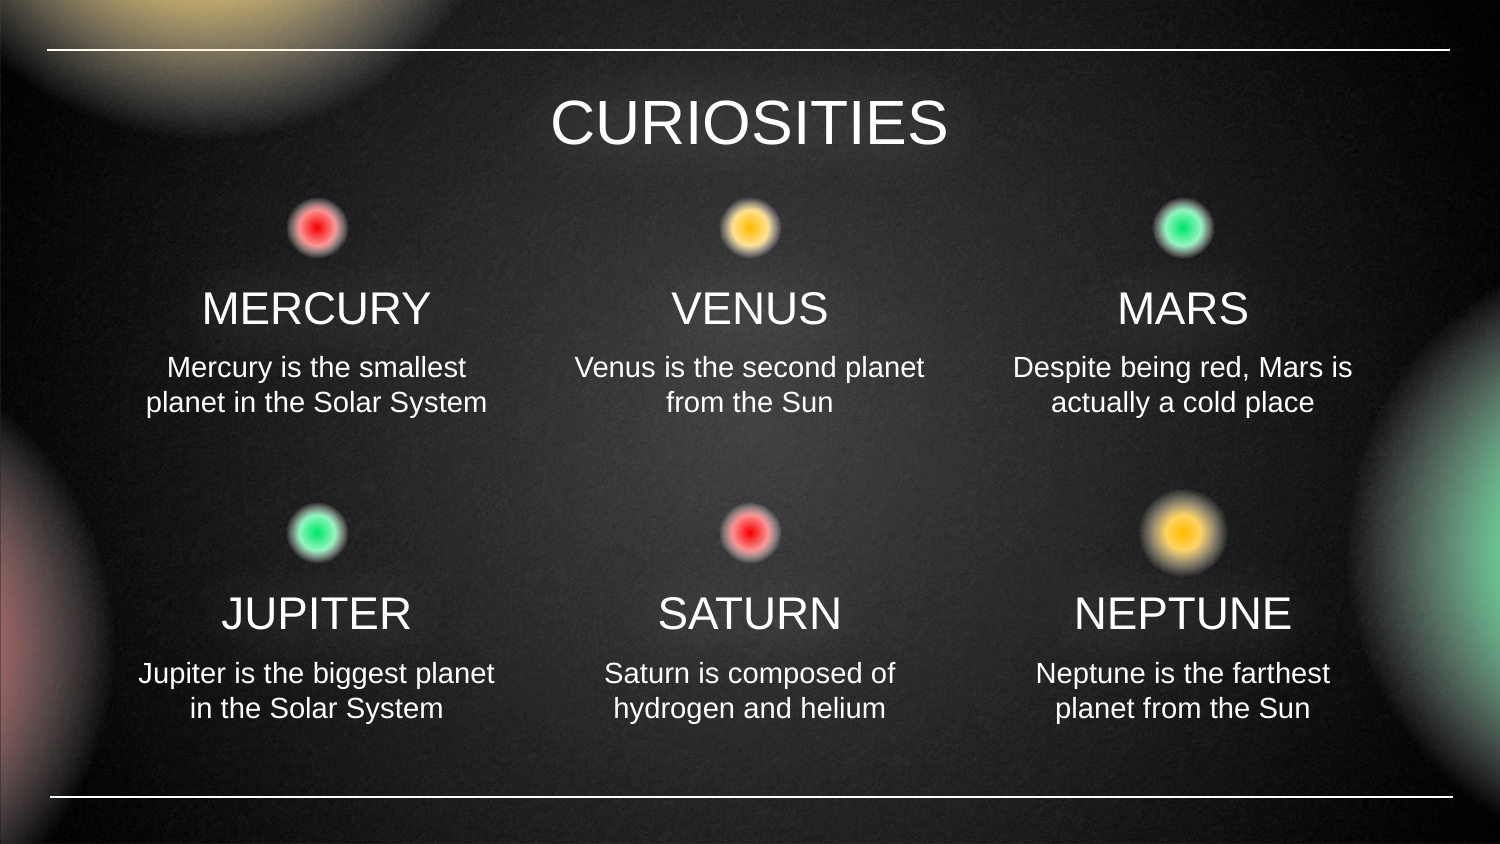

CURIOSITIES

# MERCURY
VENUS
MARS
Mercury is the smallest planet in the Solar System
Venus is the second planet from the Sun
Despite being red, Mars is actually a cold place

JUPITER
SATURN
NEPTUNE
Jupiter is the biggest planet in the Solar System
Saturn is composed of hydrogen and helium
Neptune is the farthest planet from the Sun